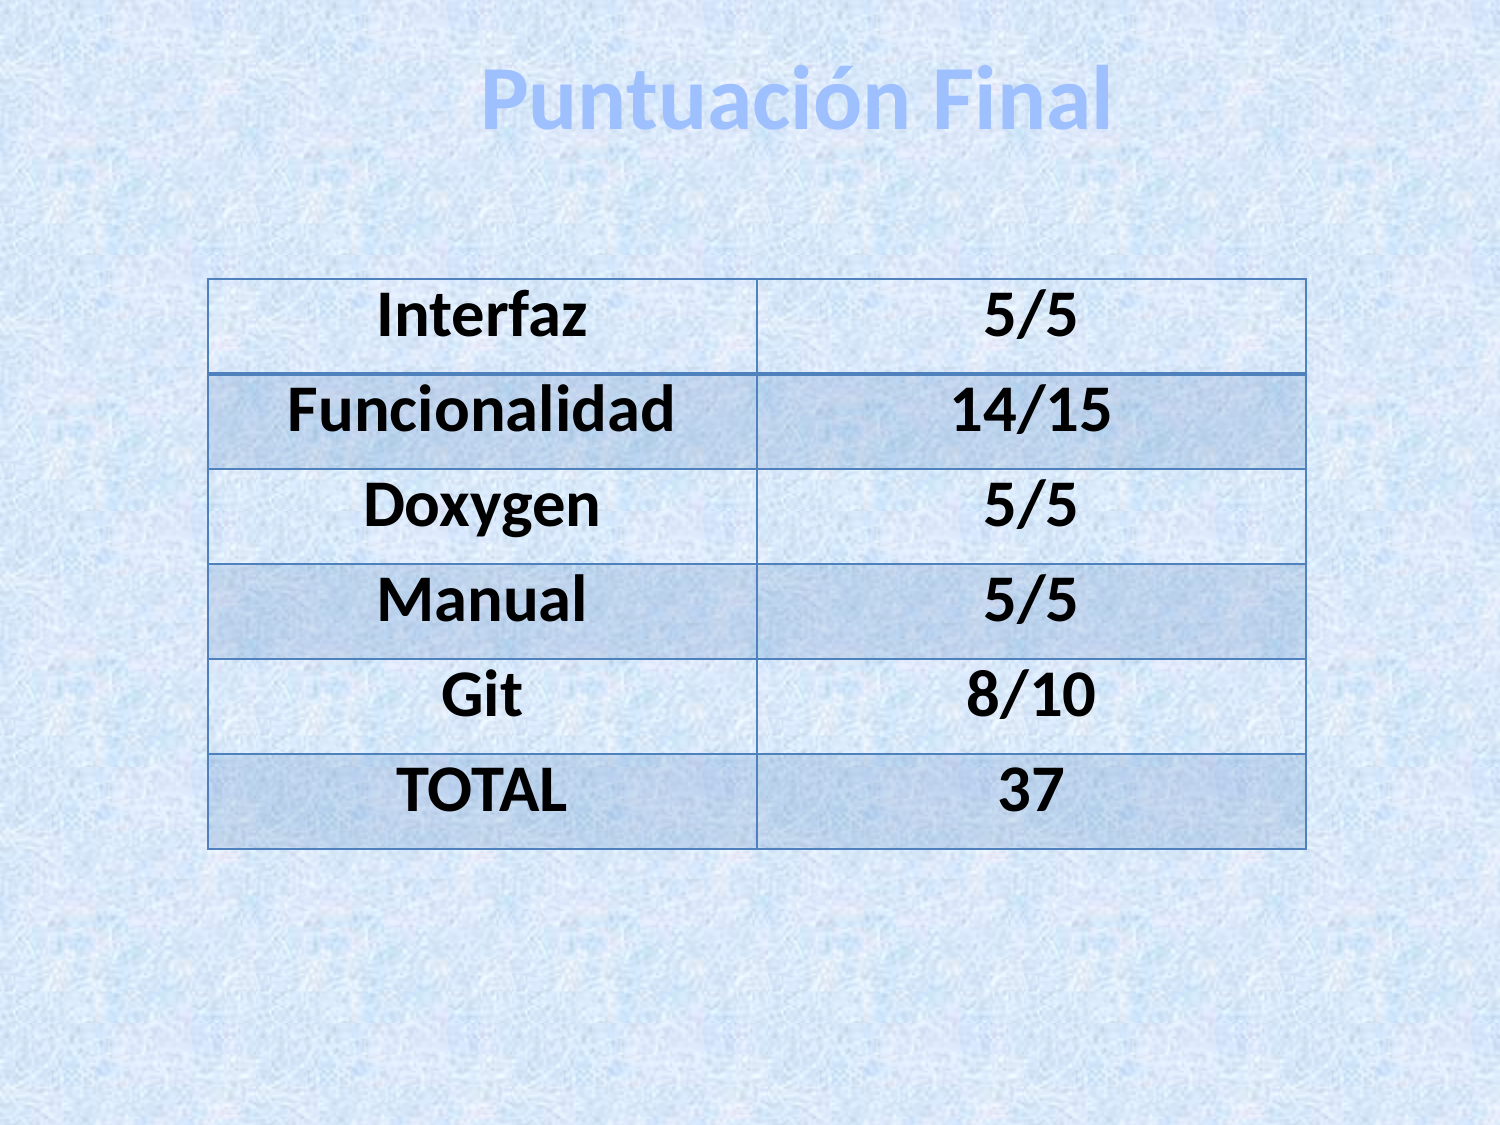

Puntuación Final
| Interfaz | 5/5 |
| --- | --- |
| Funcionalidad | 14/15 |
| Doxygen | 5/5 |
| Manual | 5/5 |
| Git | 8/10 |
| TOTAL | 37 |